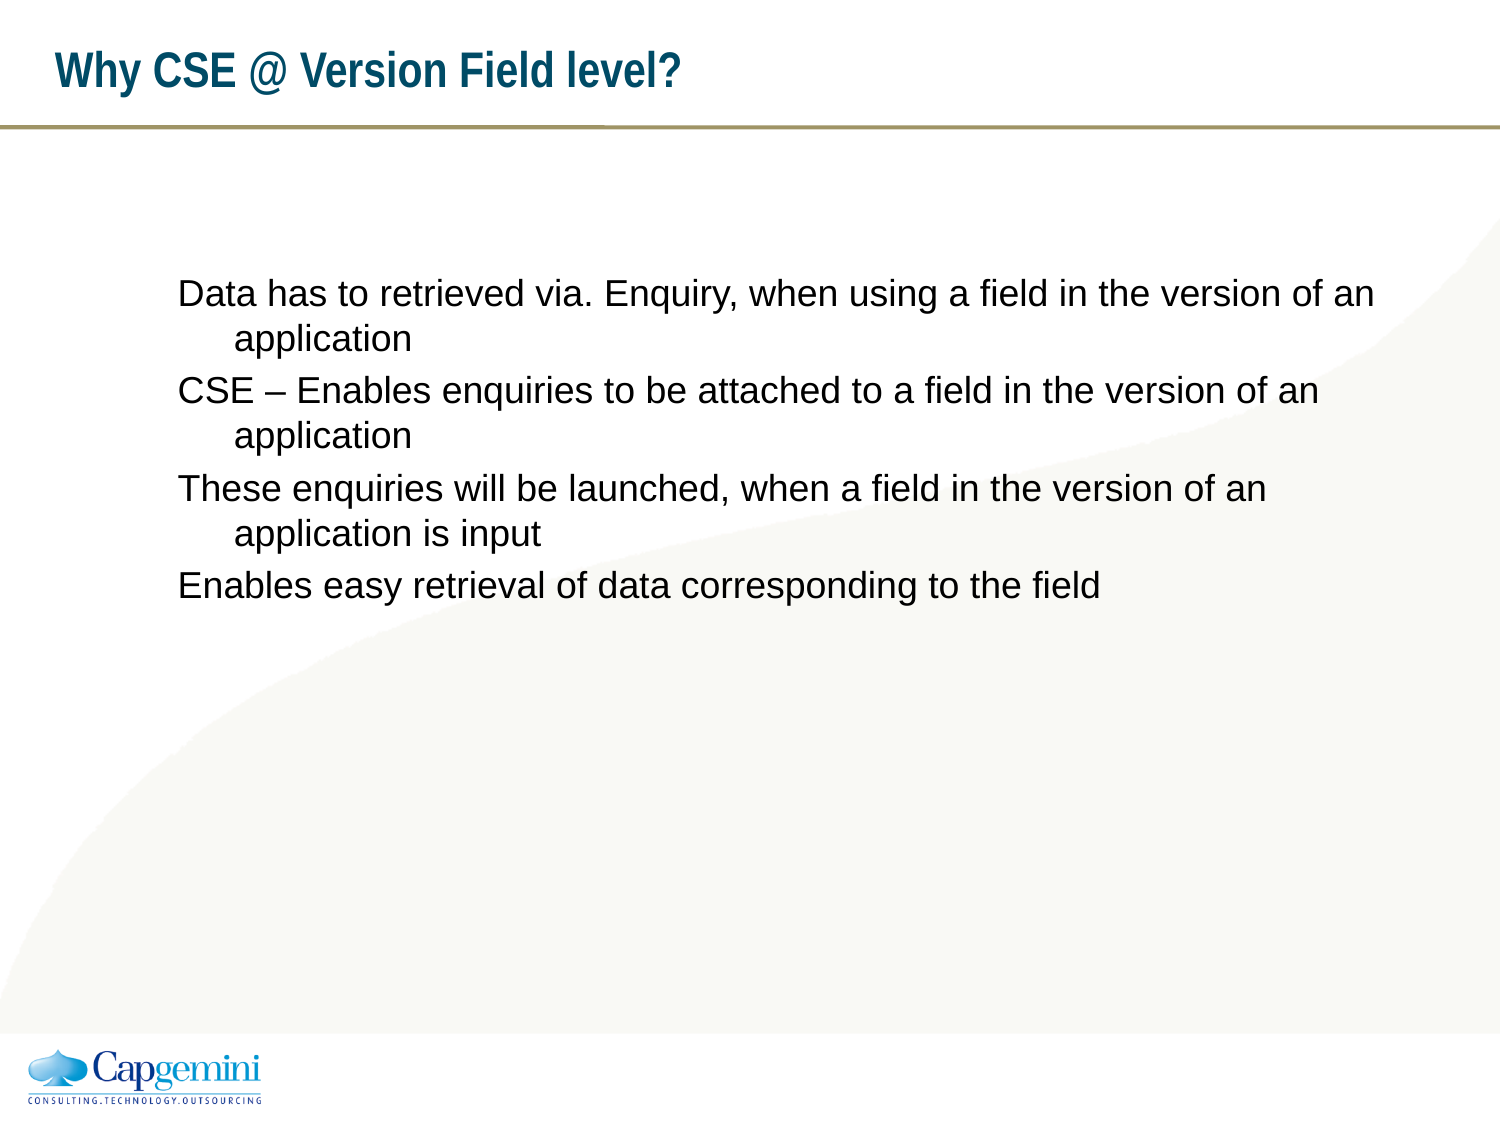

# Why CSE @ Version Field level?
Data has to retrieved via. Enquiry, when using a field in the version of an application
CSE – Enables enquiries to be attached to a field in the version of an application
These enquiries will be launched, when a field in the version of an application is input
Enables easy retrieval of data corresponding to the field